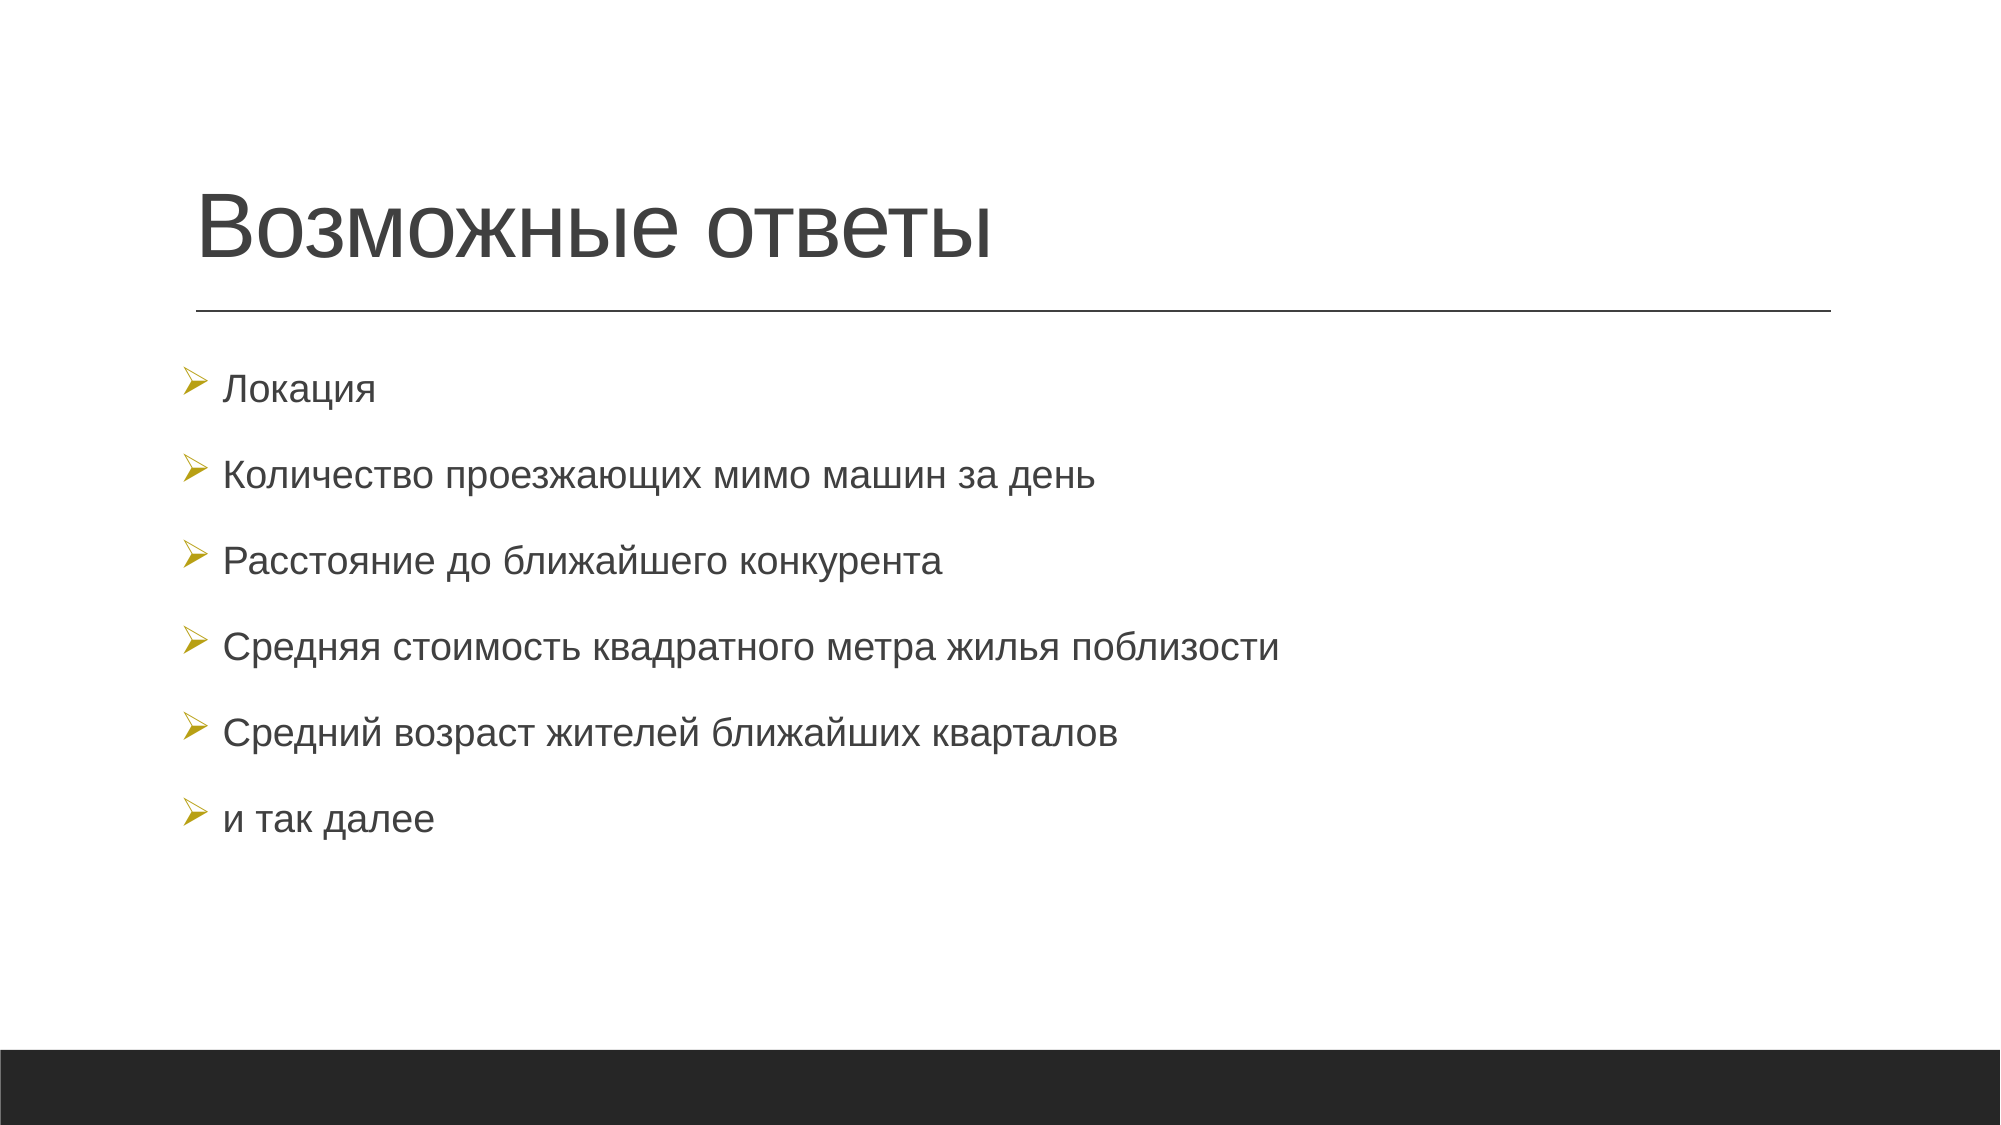

# Возможные ответы
 Локация
 Количество проезжающих мимо машин за день
 Расстояние до ближайшего конкурента
 Средняя стоимость квадратного метра жилья поблизости
 Средний возраст жителей ближайших кварталов
 и так далее